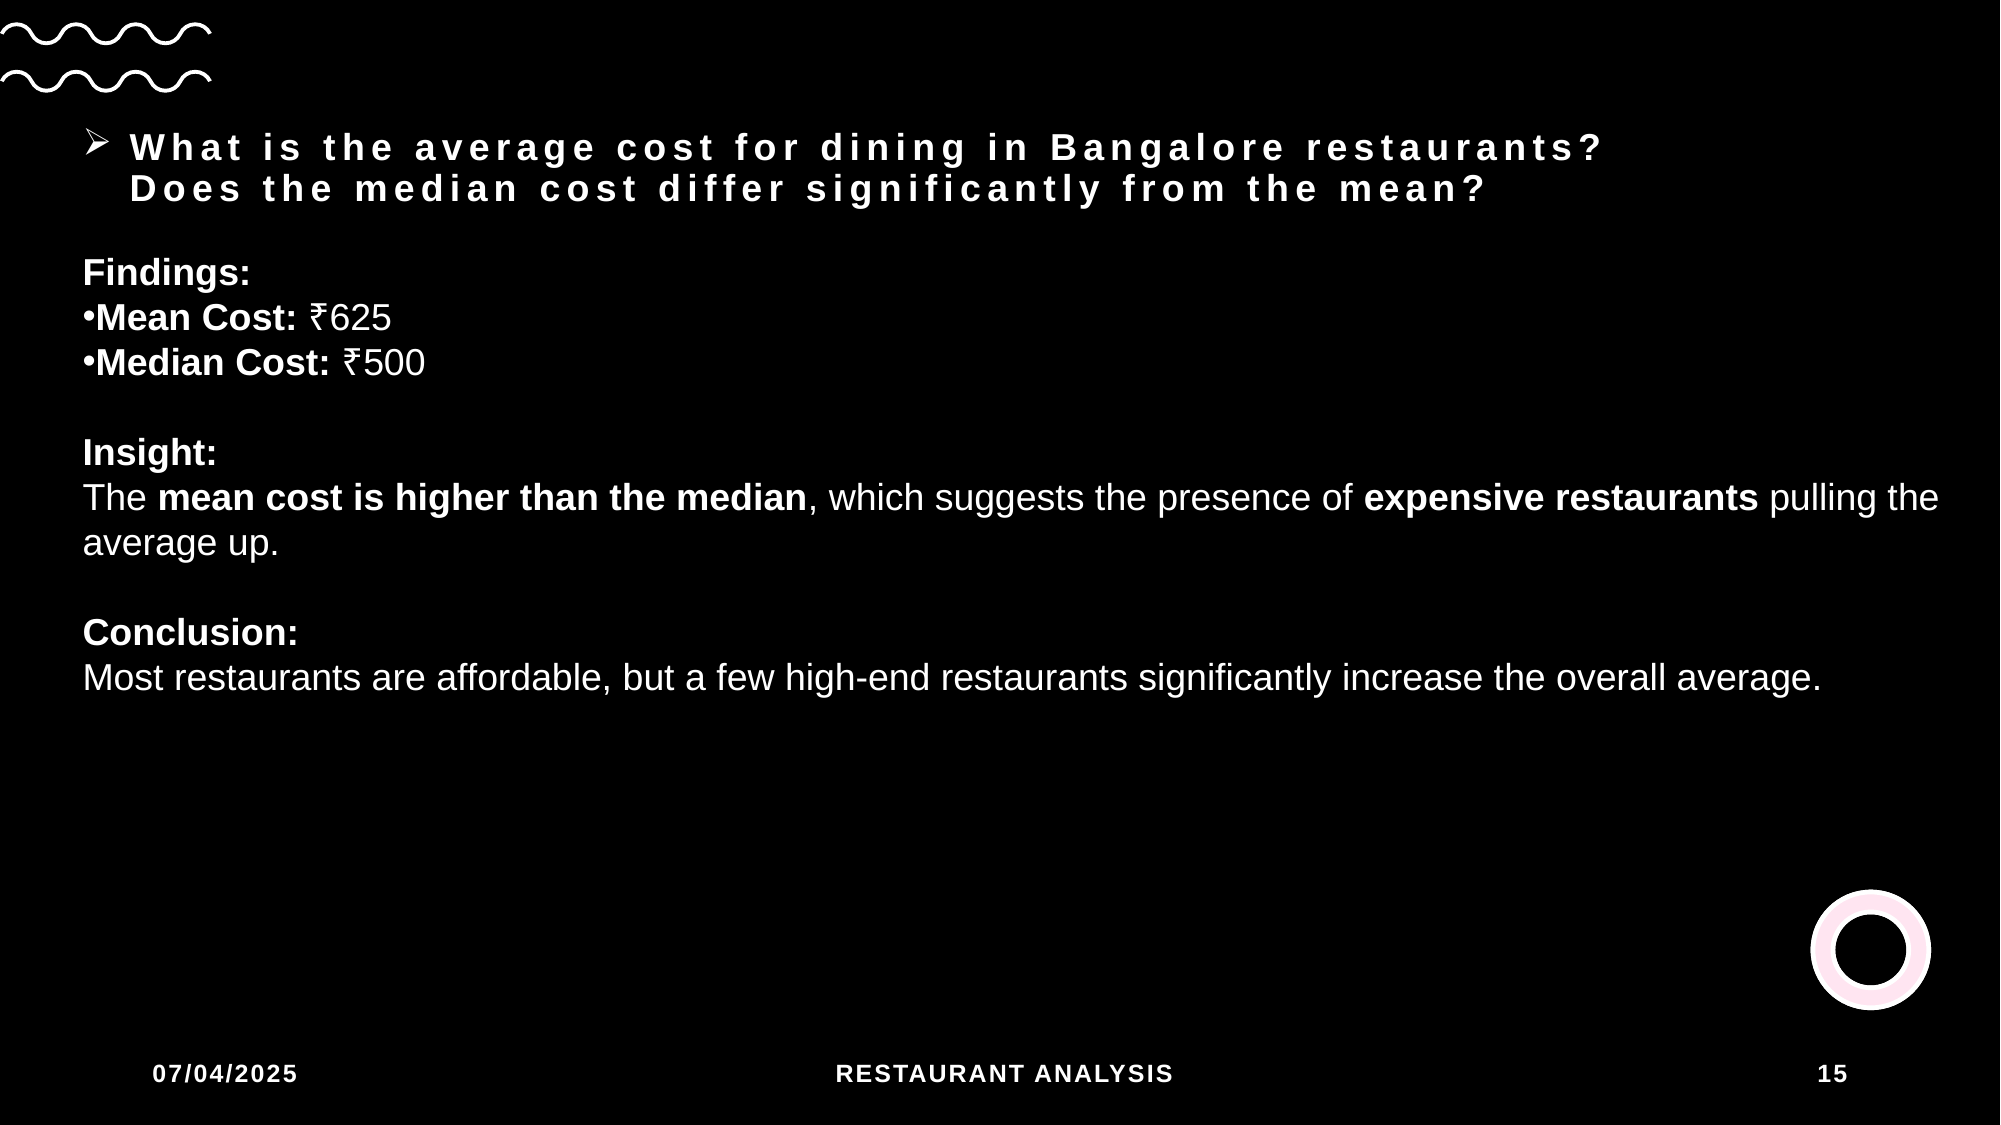

# What is the average cost for dining in Bangalore restaurants? Does the median cost differ significantly from the mean?
Findings:
Mean Cost: ₹625
Median Cost: ₹500

Insight:
The mean cost is higher than the median, which suggests the presence of expensive restaurants pulling the average up.

Conclusion:
Most restaurants are affordable, but a few high-end restaurants significantly increase the overall average.

07/04/2025
 Restaurant Analysis
15